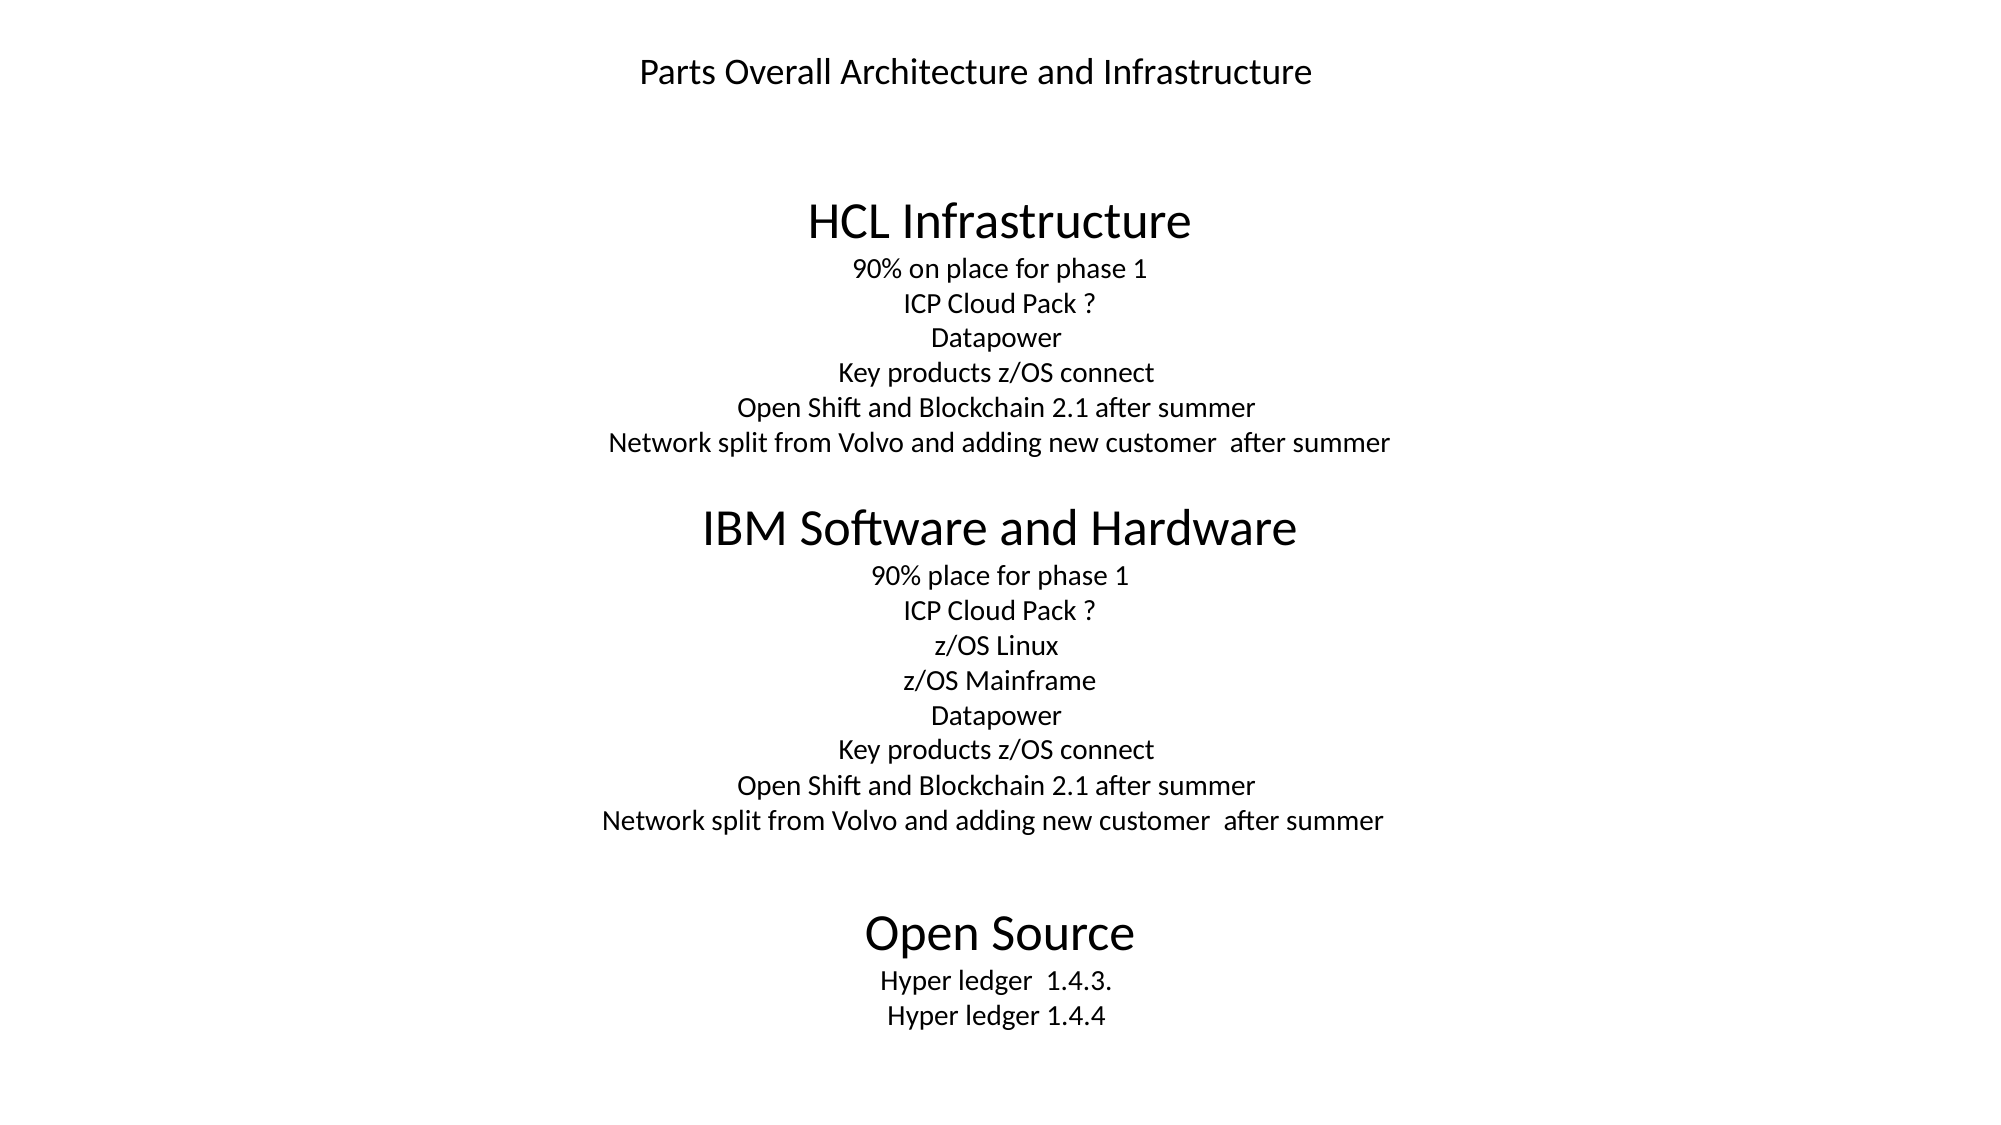

Parts Overall Architecture and Infrastructure
HCL Infrastructure
90% on place for phase 1
ICP Cloud Pack ?
Datapower
Key products z/OS connect
Open Shift and Blockchain 2.1 after summer
Network split from Volvo and adding new customer  after summer
IBM Software and Hardware
90% place for phase 1
ICP Cloud Pack ?
z/OS Linux
z/OS Mainframe
Datapower
Key products z/OS connect
Open Shift and Blockchain 2.1 after summer
Network split from Volvo and adding new customer  after summer
Open Source
Hyper ledger  1.4.3.
Hyper ledger 1.4.4